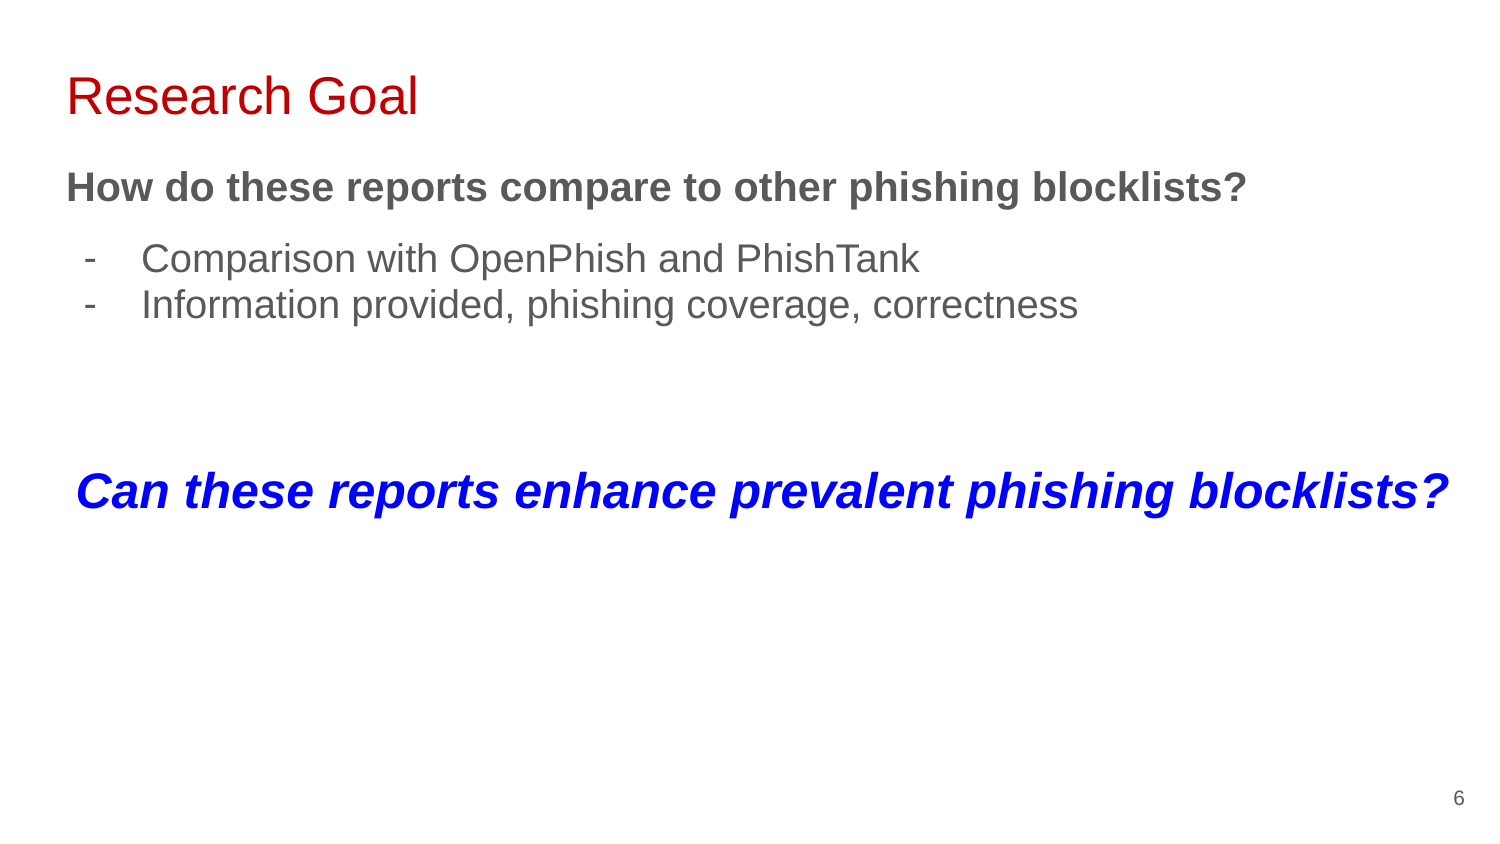

# Research Goal
How do these reports compare to other phishing blocklists?
Comparison with OpenPhish and PhishTank
Information provided, phishing coverage, correctness

Can these reports enhance prevalent phishing blocklists?
6